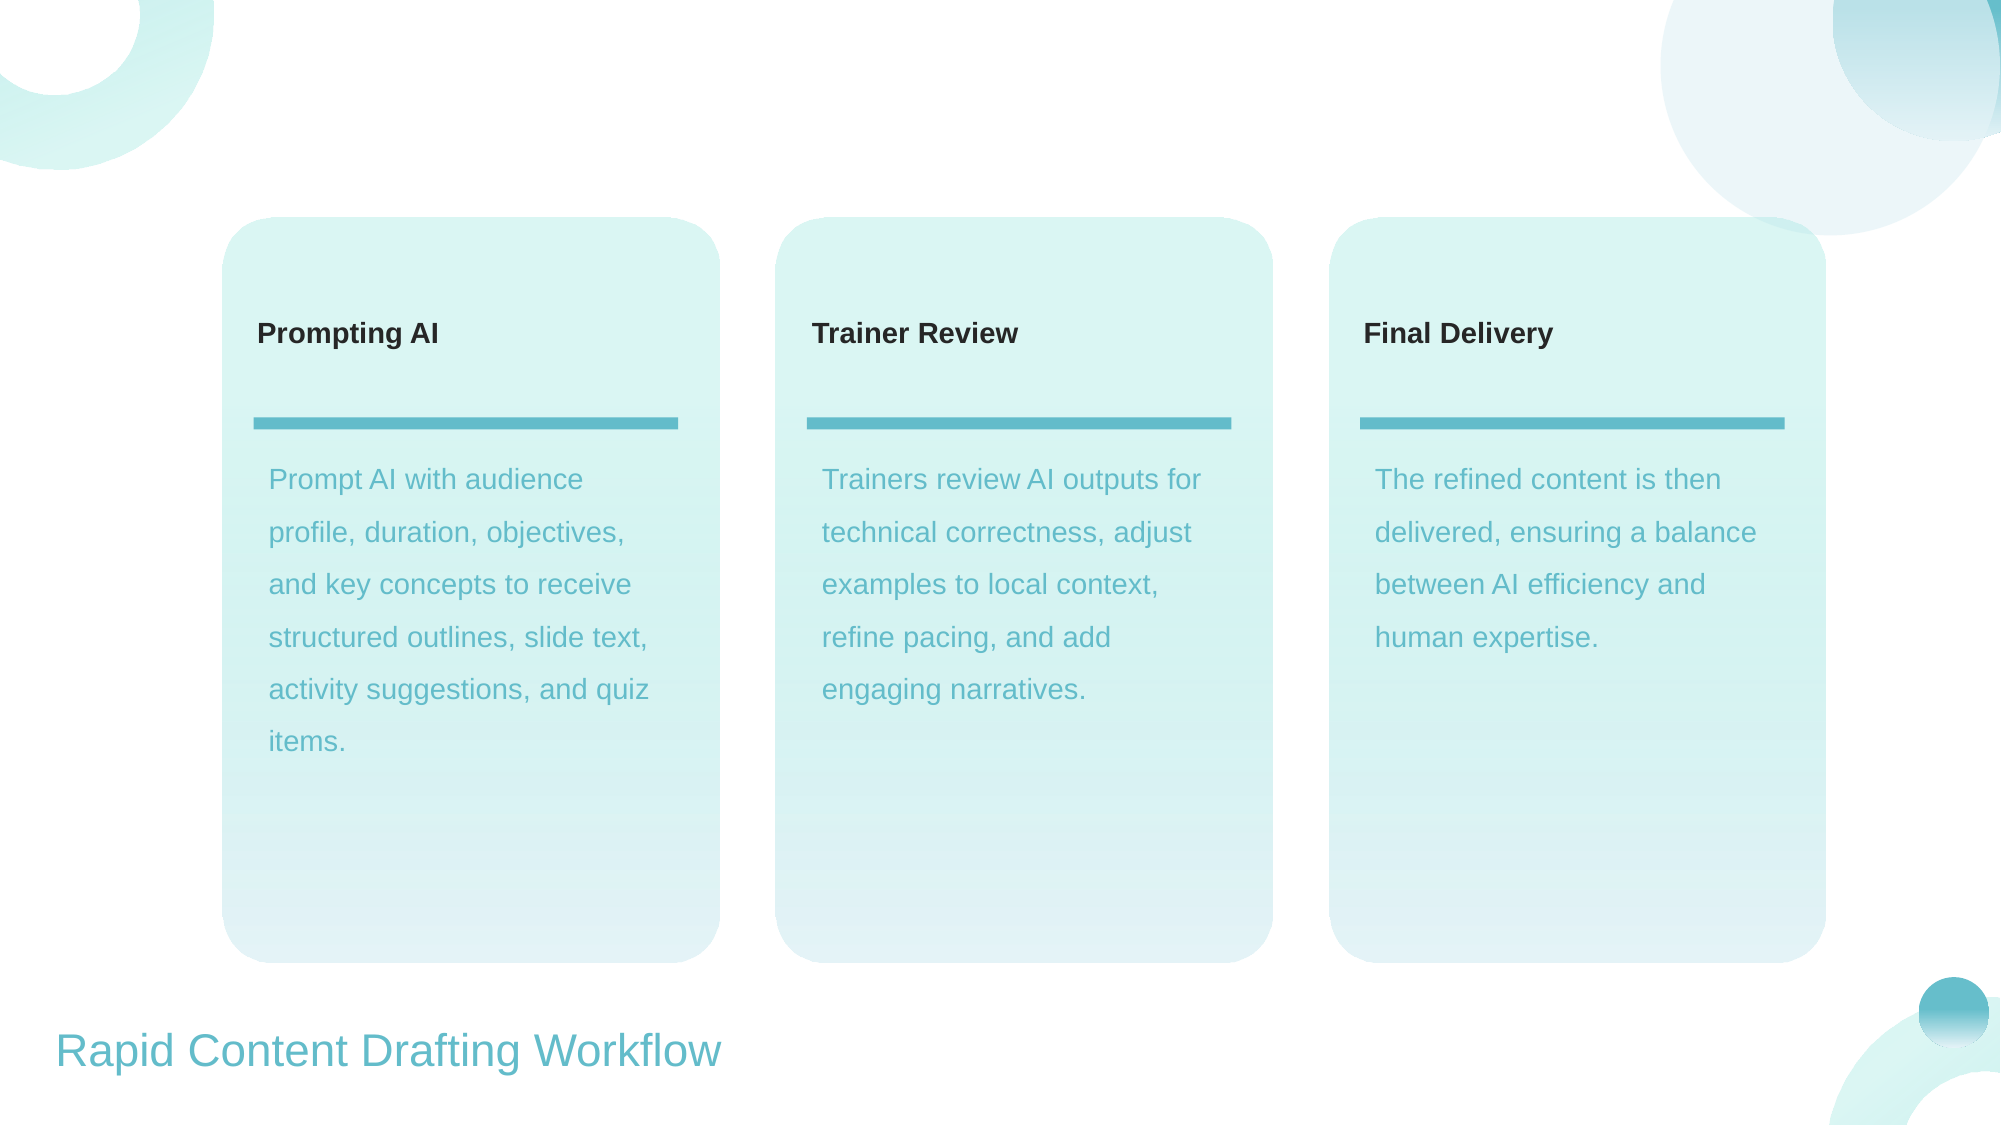

Prompting AI
Trainer Review
Final Delivery

Prompt AI with audience profile, duration, objectives, and key concepts to receive structured outlines, slide text, activity suggestions, and quiz items.
Trainers review AI outputs for technical correctness, adjust examples to local context, refine pacing, and add engaging narratives.
The refined content is then delivered, ensuring a balance between AI efficiency and human expertise.

Rapid Content Drafting Workflow